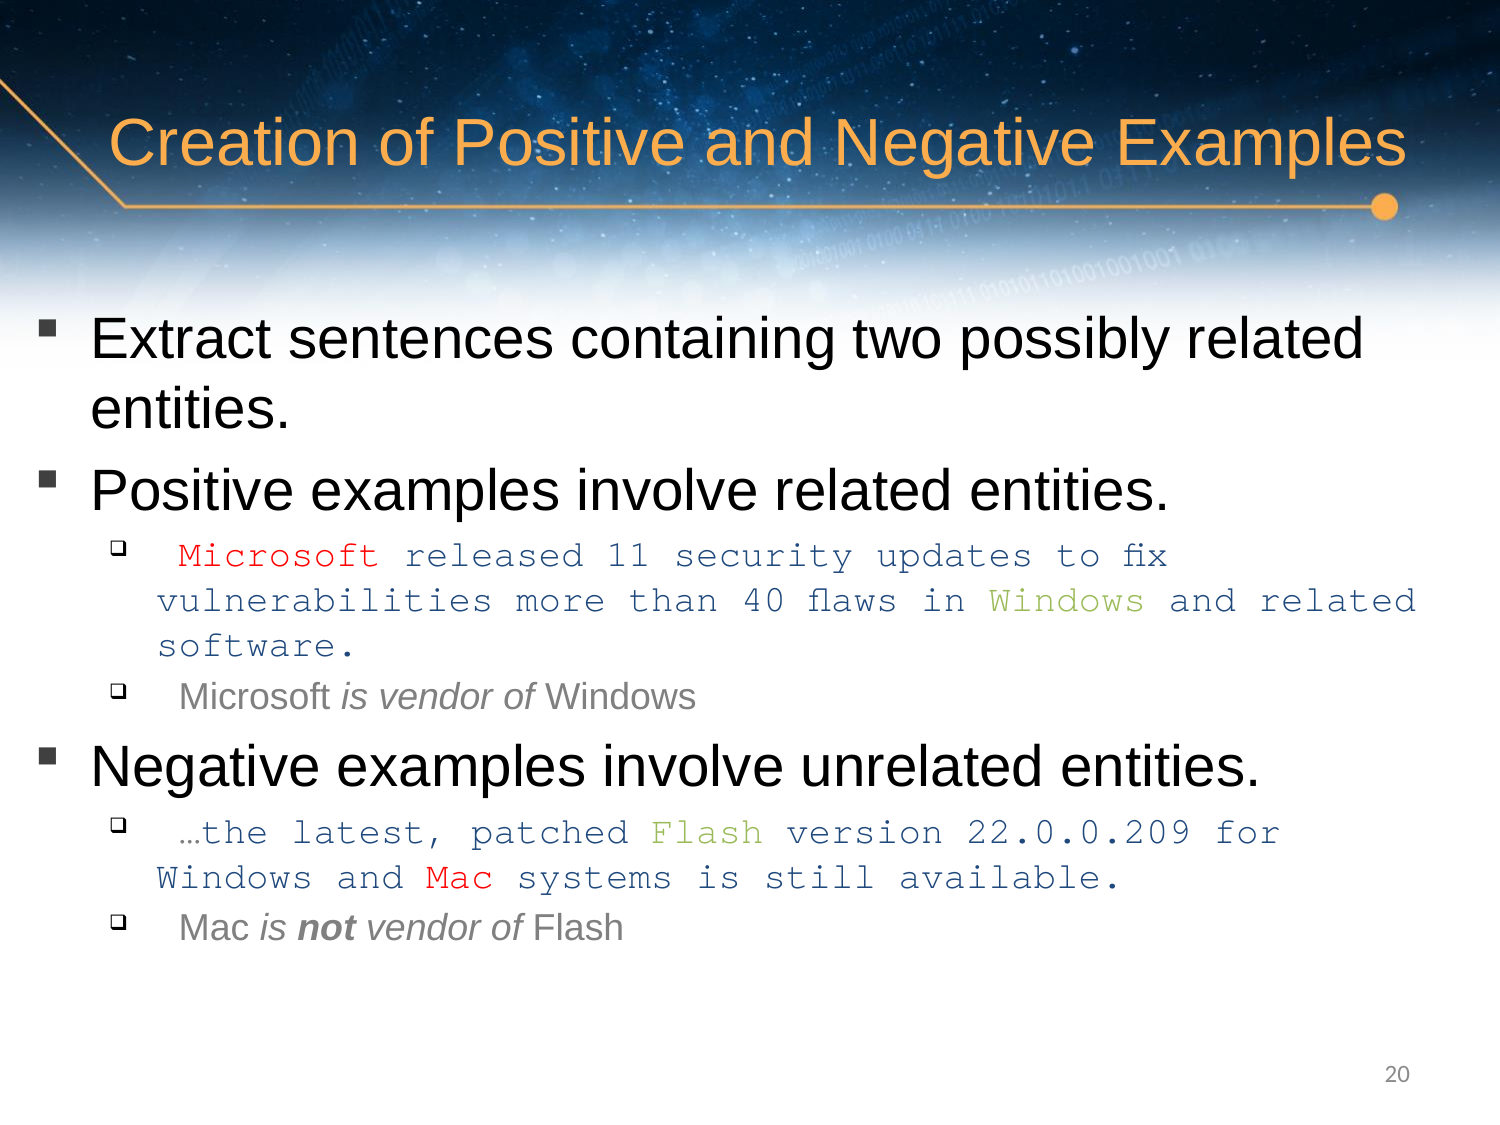

# Creation of Positive and Negative Examples
Extract sentences containing two possibly related entities.
Positive examples involve related entities.
 Microsoft released 11 security updates to fix vulnerabilities more than 40 flaws in Windows and related software.
 Microsoft is vendor of Windows
Negative examples involve unrelated entities.
 …the latest, patched Flash version 22.0.0.209 for Windows and Mac systems is still available.
 Mac is not vendor of Flash
20